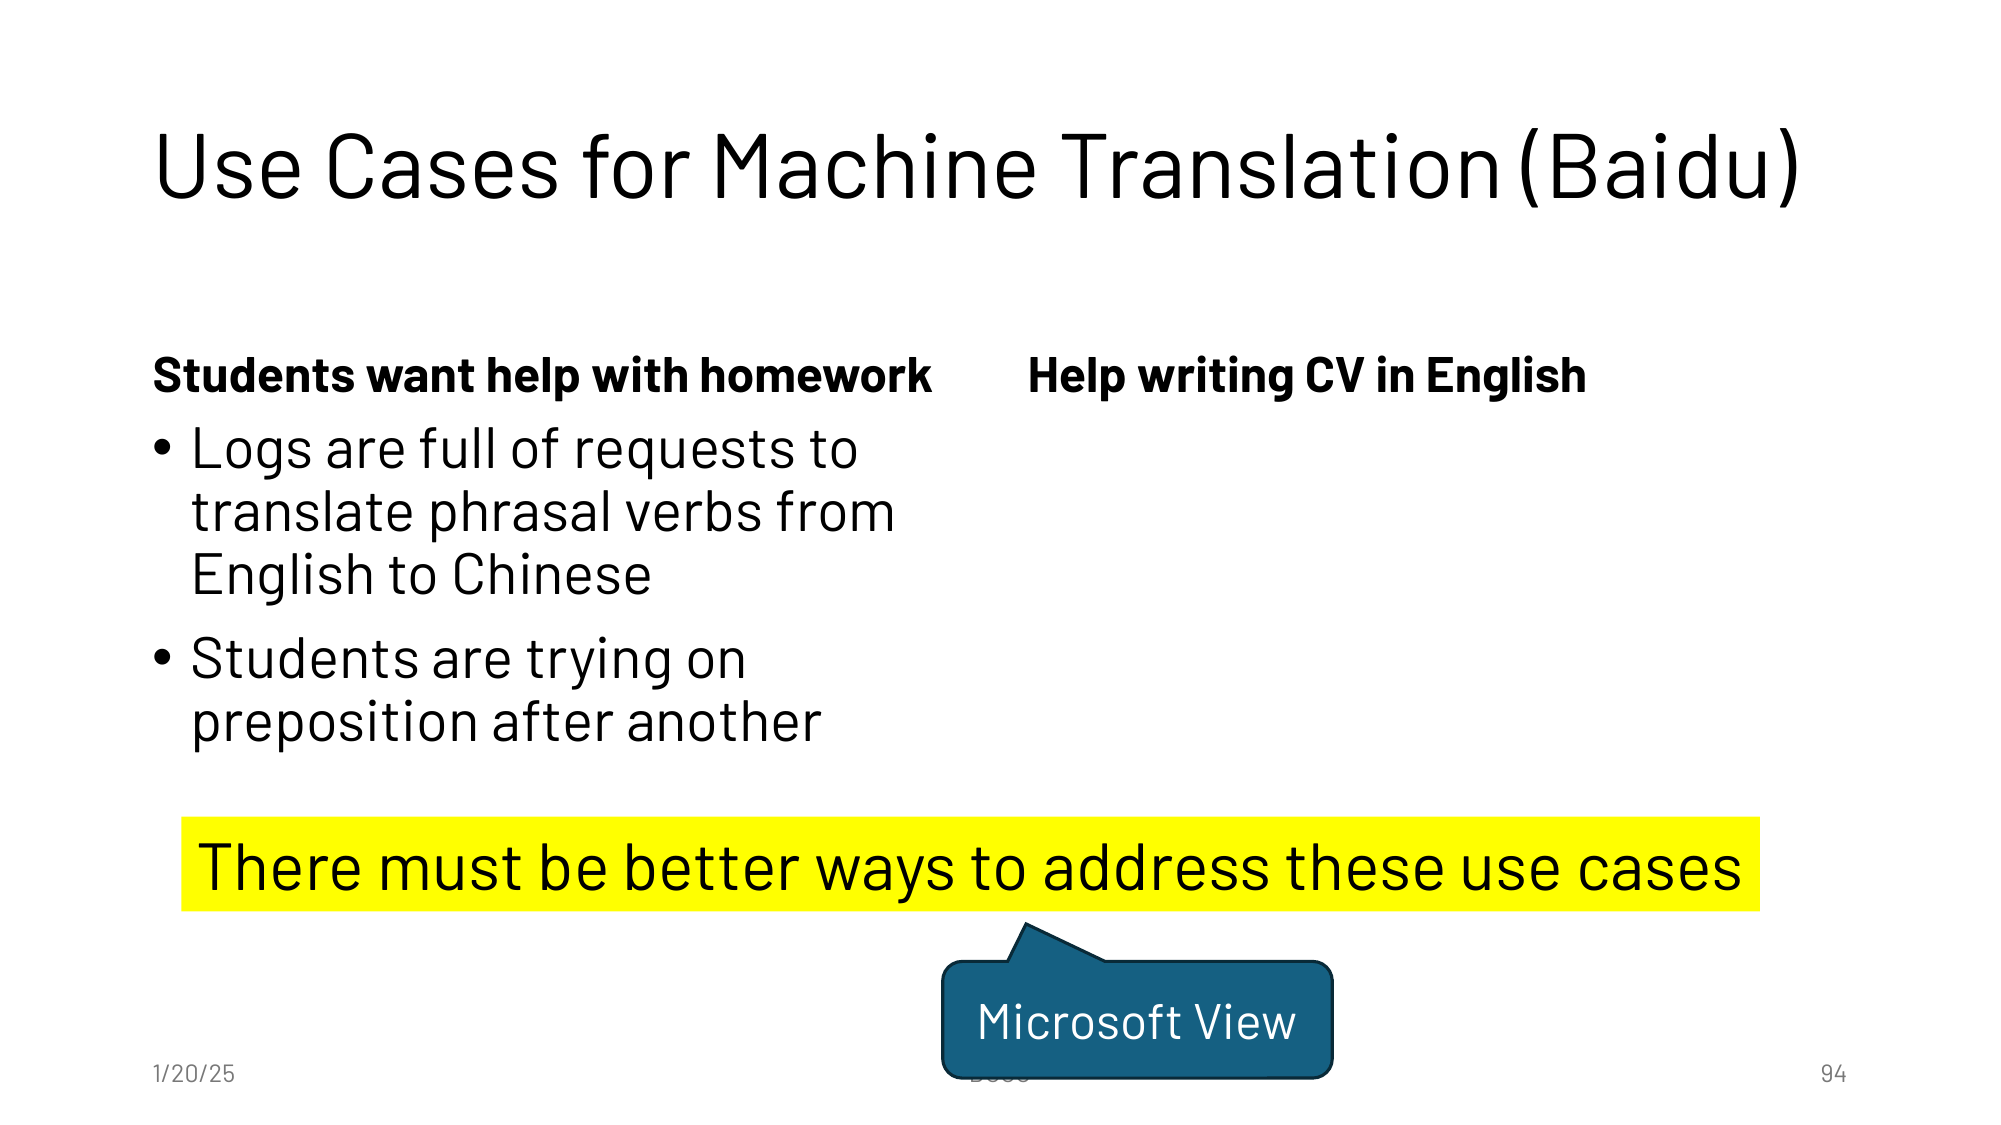

# Use Cases for Machine Translation (Baidu)
Students want help with homework
Help writing CV in English
Logs are full of requests to translate phrasal verbs from English to Chinese
Students are trying on preposition after another

There must be better ways to address these use cases
Microsoft View
1/20/25
BUCC
94